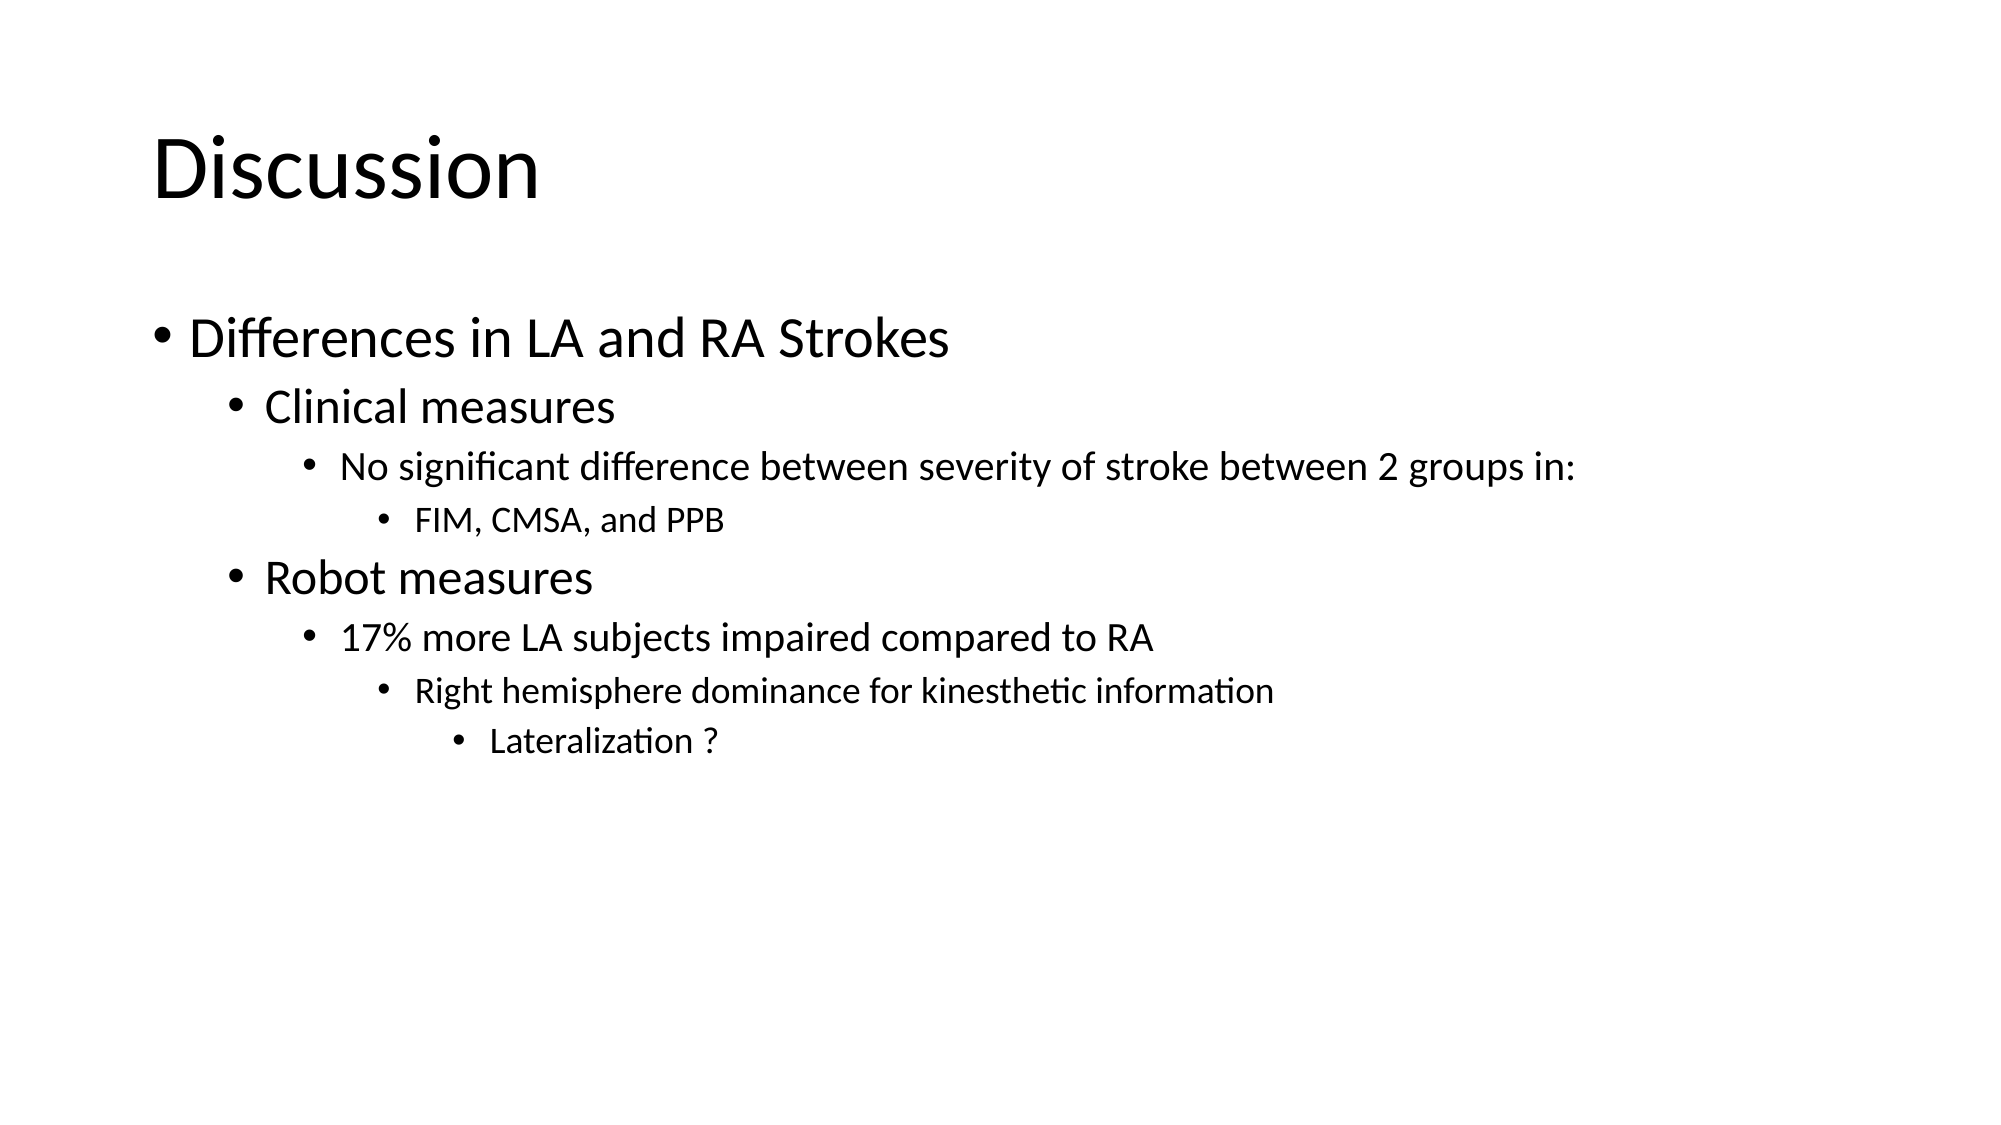

# Discussion
Differences in LA and RA Strokes
Clinical measures
No significant difference between severity of stroke between 2 groups in:
FIM, CMSA, and PPB
Robot measures
17% more LA subjects impaired compared to RA
Right hemisphere dominance for kinesthetic information
Lateralization ?